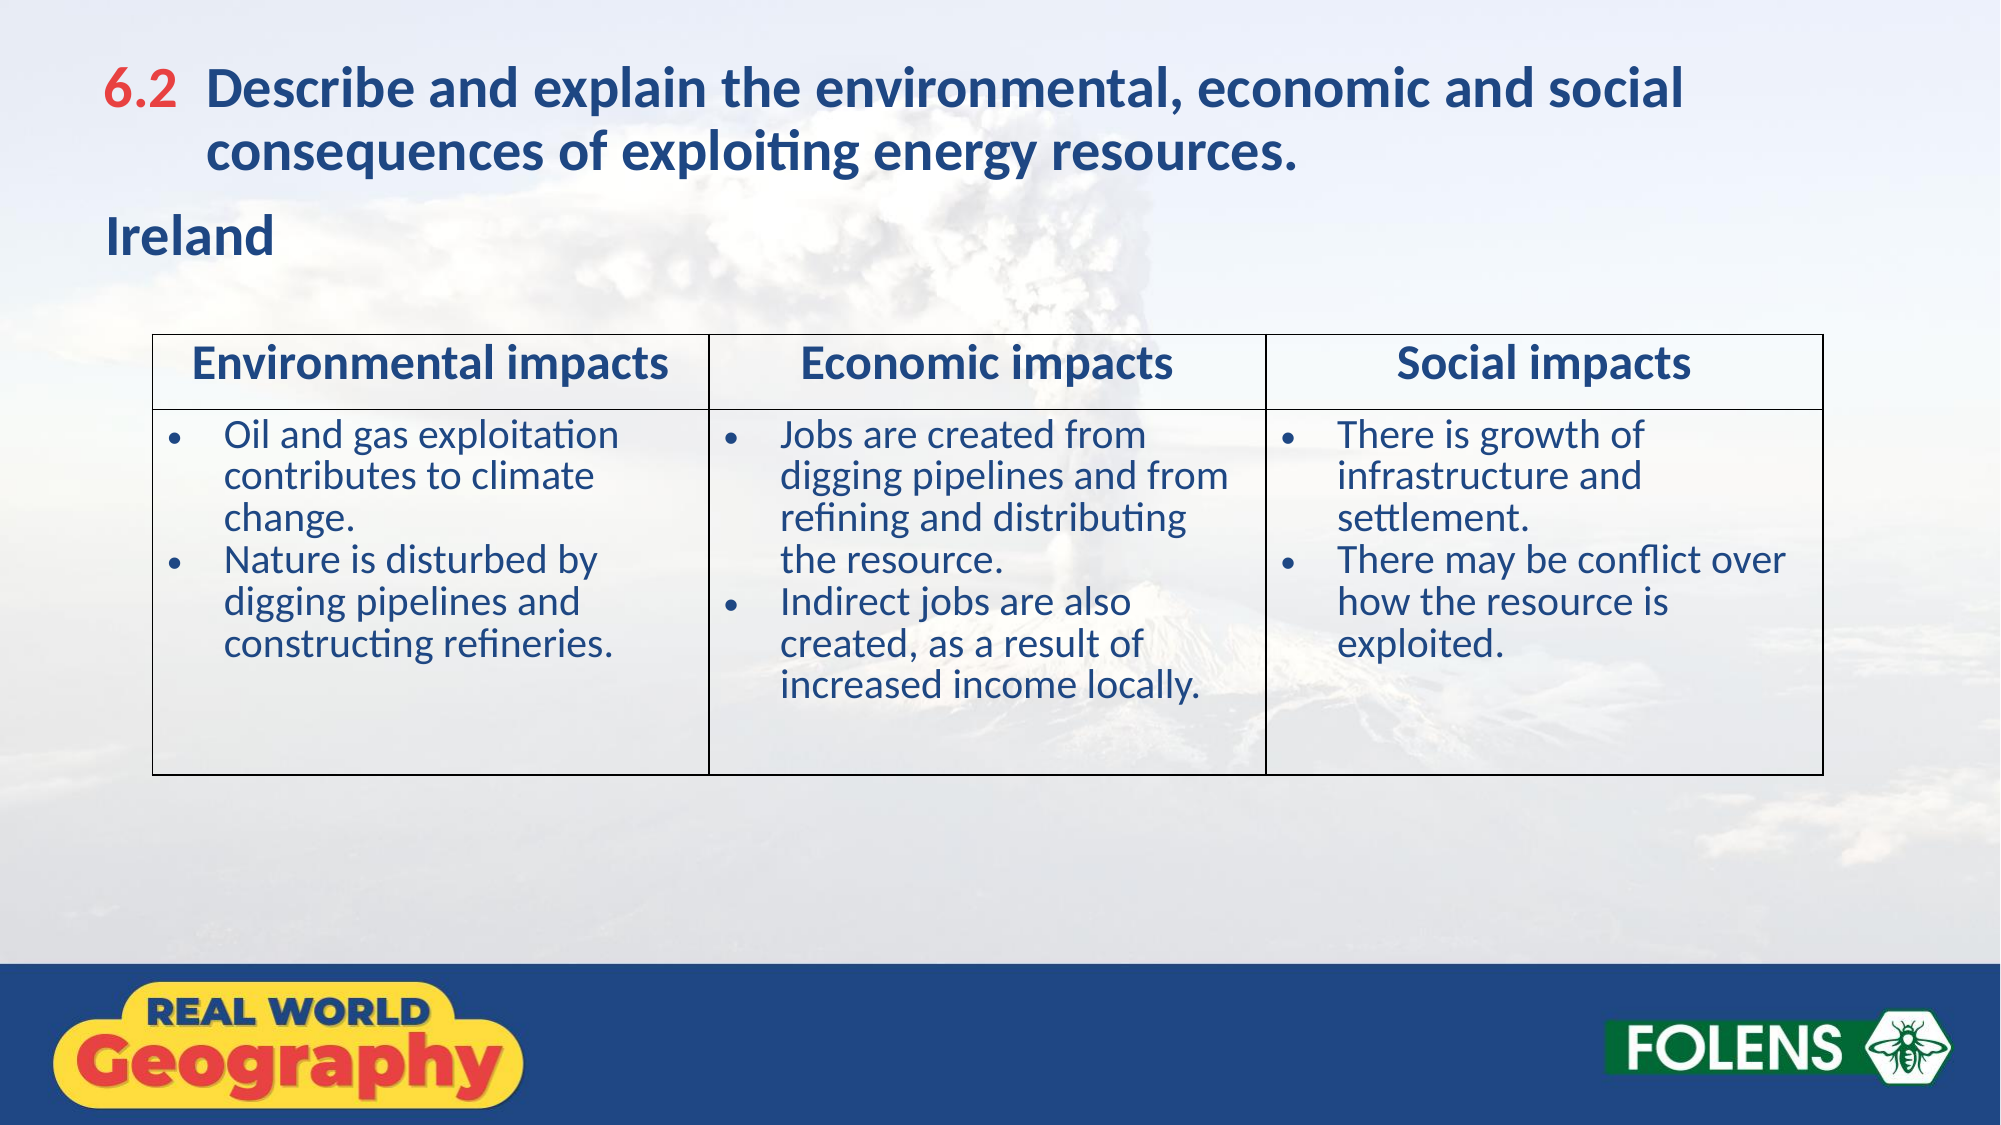

6.2 	Describe and explain the environmental, economic and social consequences of exploiting energy resources.
Ireland
| Environmental impacts | Economic impacts | Social impacts |
| --- | --- | --- |
| Oil and gas exploitation contributes to climate change. Nature is disturbed by digging pipelines and constructing refineries. | Jobs are created from digging pipelines and from refining and distributing the resource. Indirect jobs are also created, as a result of increased income locally. | There is growth of infrastructure and settlement. There may be conflict over how the resource is exploited. |